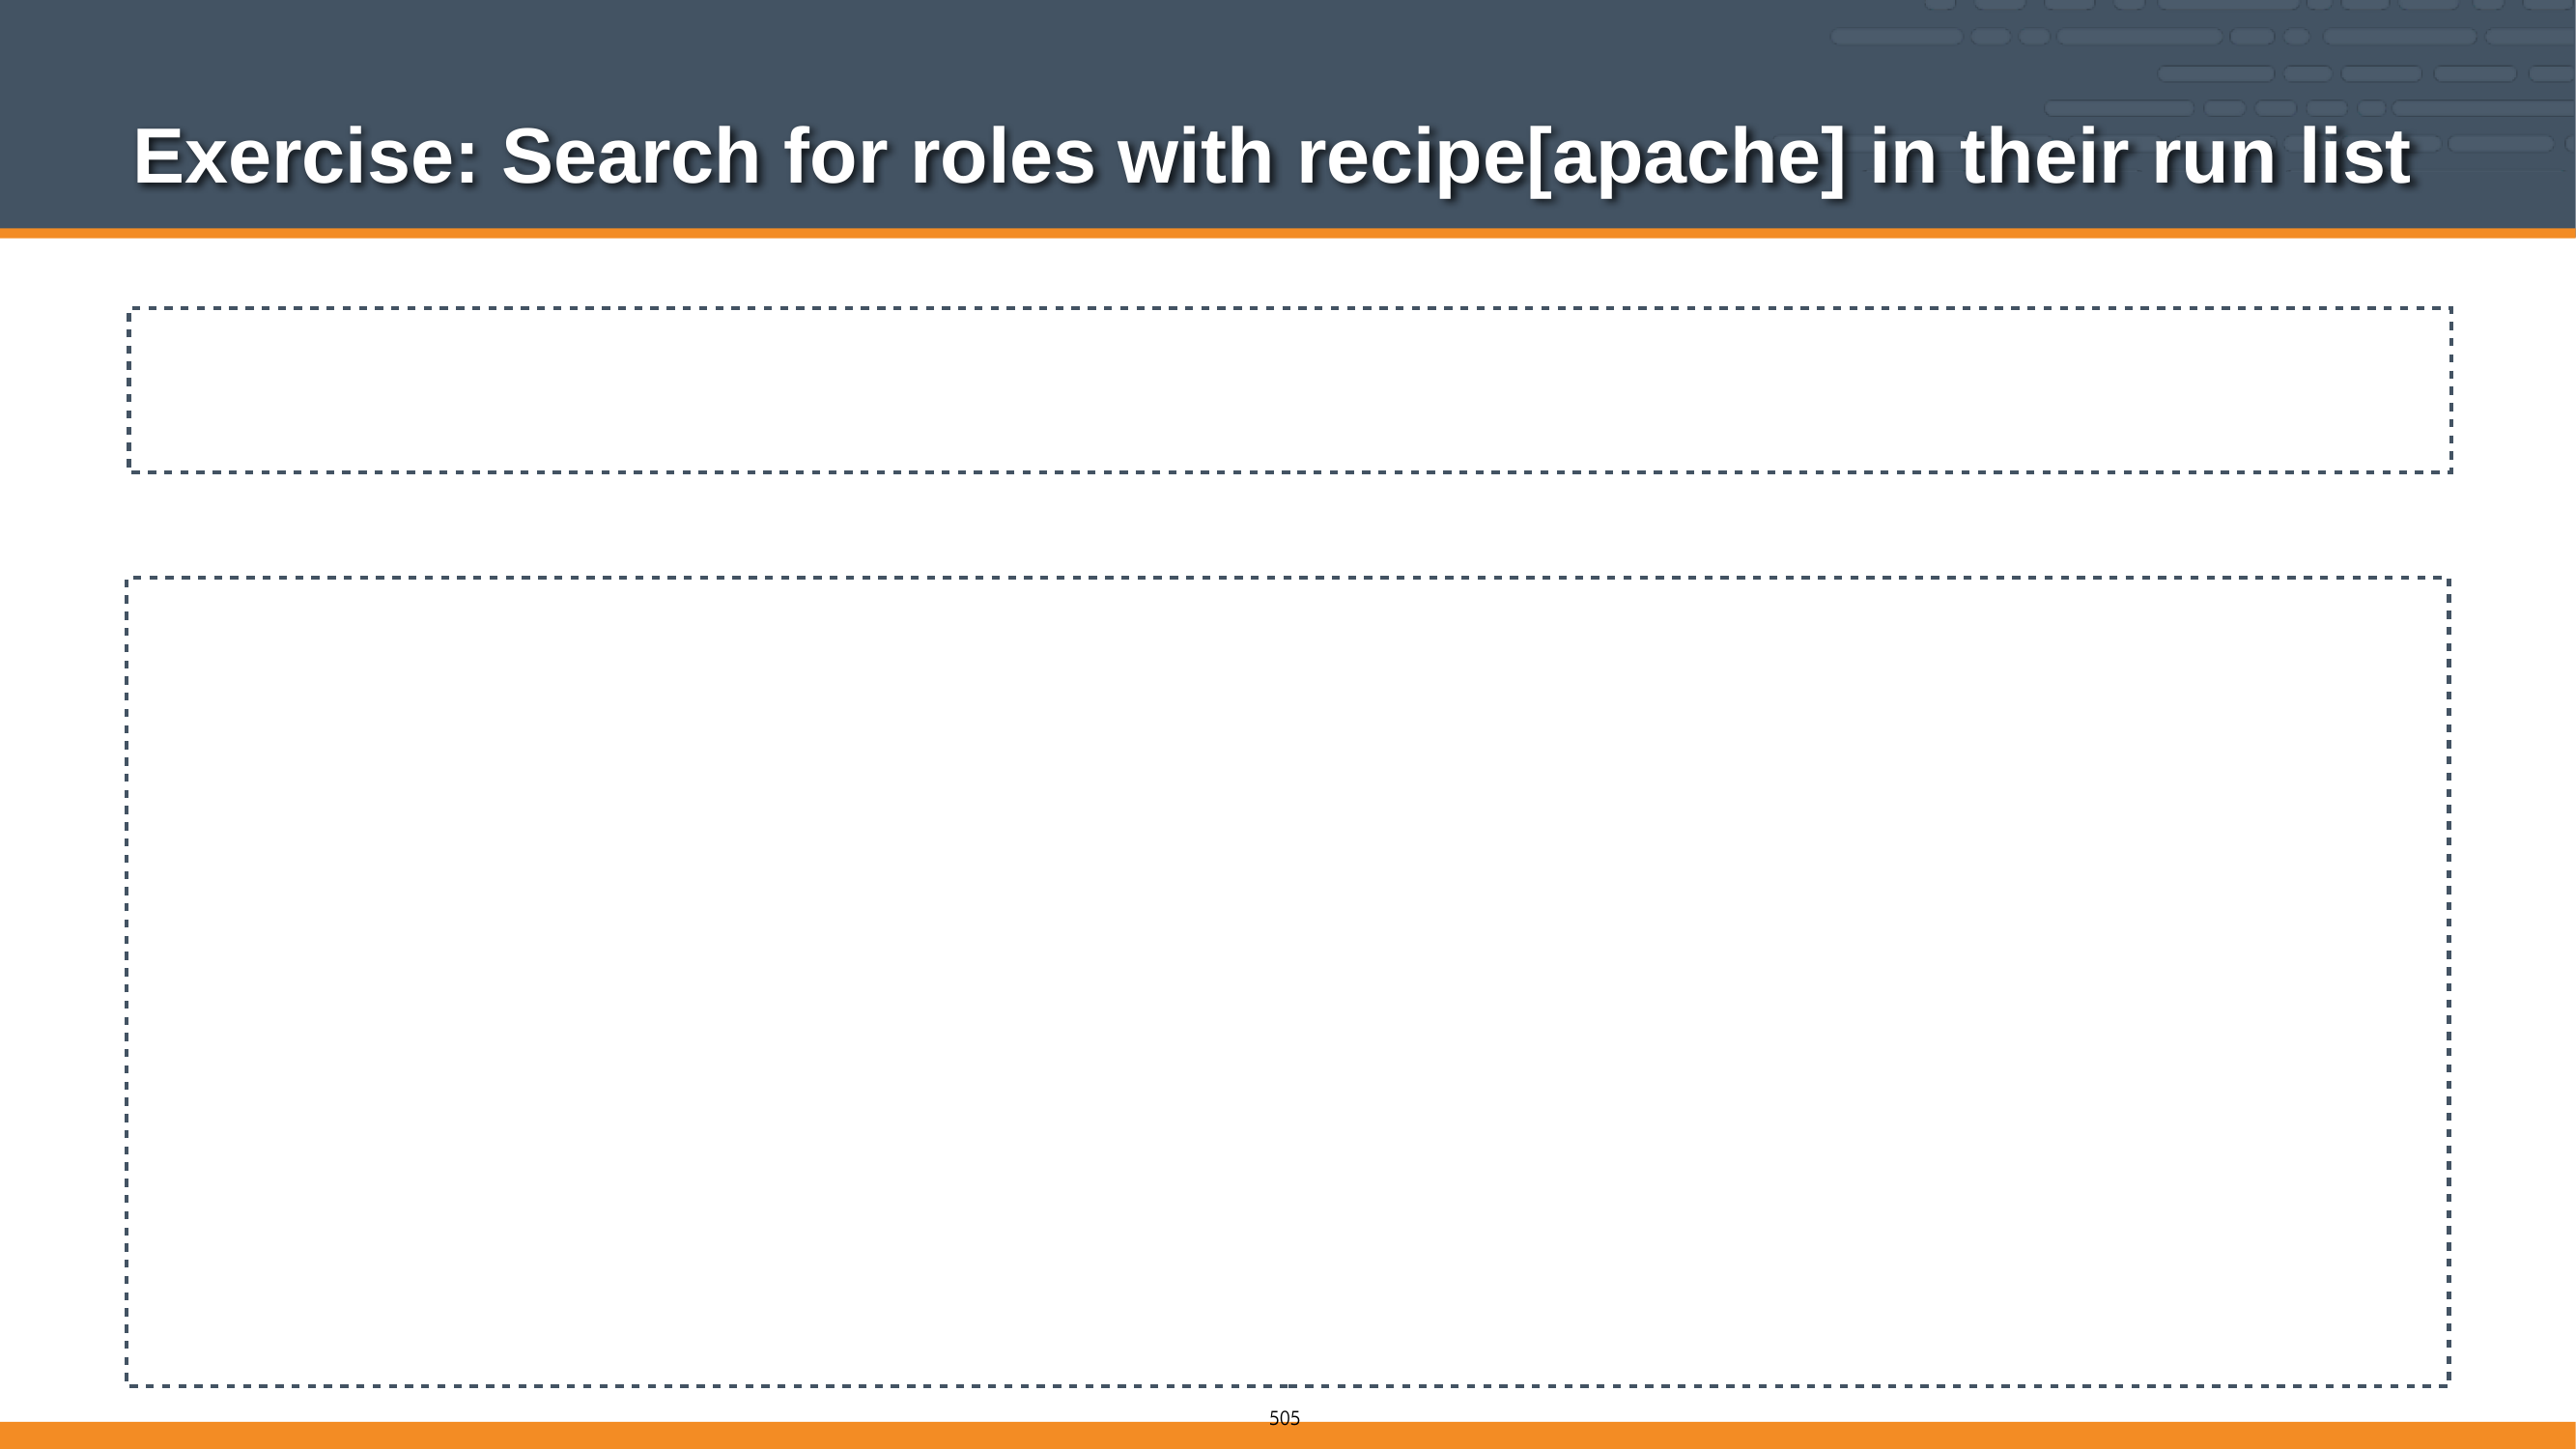

# Exercise: Search for roles with recipe[apache] in their run list
$ knife search role "run_list:recipe\[apache\]"
1 items found

chef_type:            role
default_attributes:
  apache:
    sites:
      admin:
        port:  8000
description:          Web Server
env_run_lists:
json_class:           Chef::Role
name:                 webserver
override_attributes:
run_list:             recipe[apache]
505